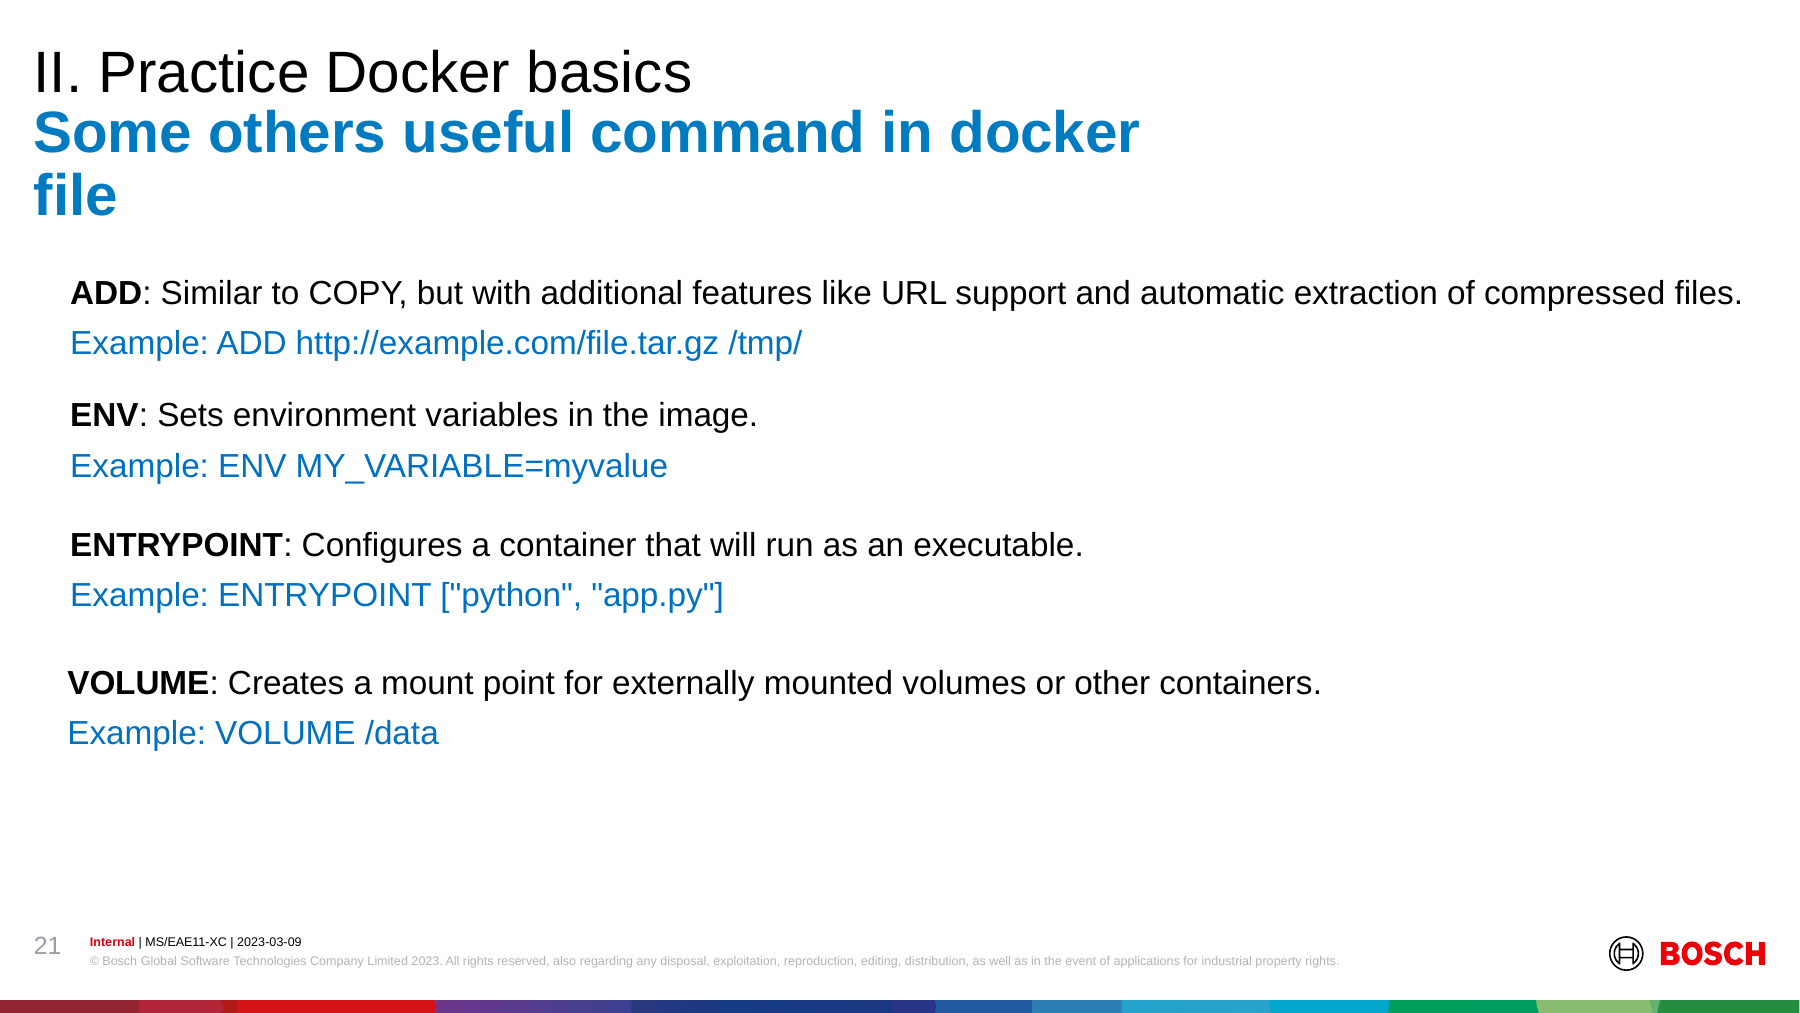

II. Practice Docker basics
# Some others useful command in docker file
ADD: Similar to COPY, but with additional features like URL support and automatic extraction of compressed files.
Example: ADD http://example.com/file.tar.gz /tmp/
ENV: Sets environment variables in the image.
Example: ENV MY_VARIABLE=myvalue
ENTRYPOINT: Configures a container that will run as an executable.
Example: ENTRYPOINT ["python", "app.py"]
VOLUME: Creates a mount point for externally mounted volumes or other containers.
Example: VOLUME /data
21